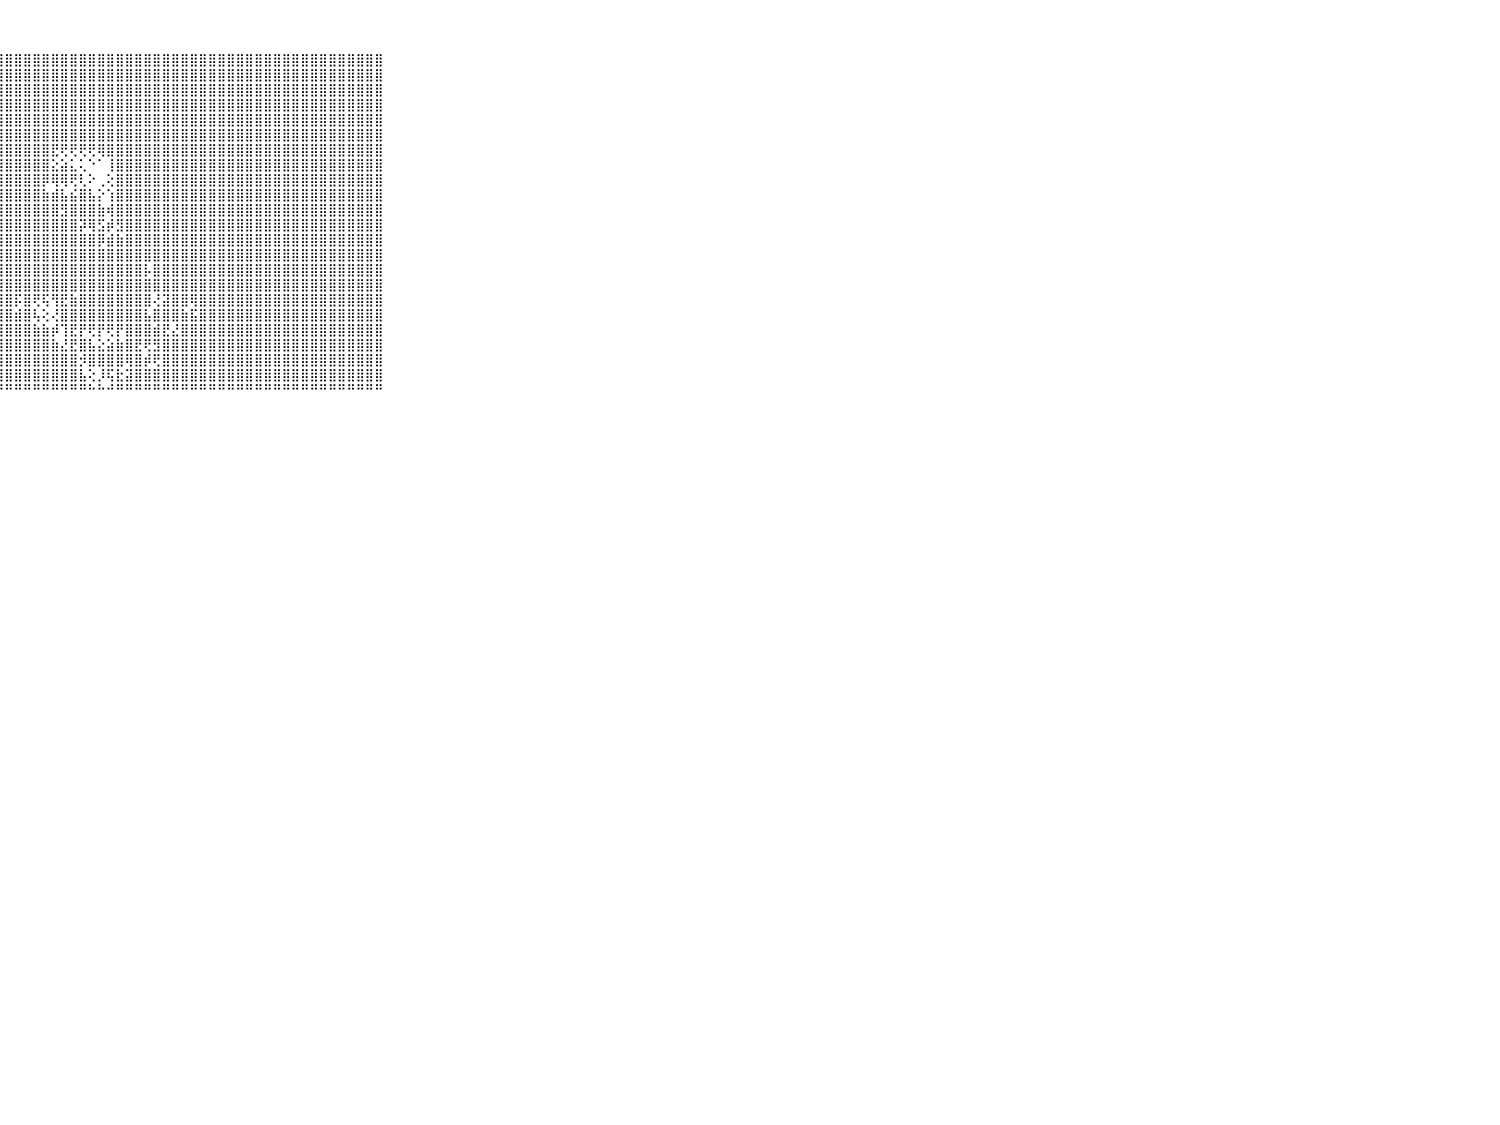

⠀⠀⠀⠀⠀⠀⠀⠀⠀⠀⠀⣿⣿⣿⣿⣿⣿⣿⣿⡇⢕⢹⣿⣿⣿⣿⣿⣿⣿⣿⣿⣿⣿⣿⣿⣿⣿⣿⣿⣿⣿⣿⣿⣿⣿⣿⣿⣿⣿⣿⣿⣿⣿⣿⣿⣿⣿⣿⣿⣿⣿⣿⣿⣿⣿⣿⣿⣿⣿⠀⠀⠀⠀⠀⠀⠀⠀⠀⠀⠀⠀
⠀⠀⠀⠀⠀⠀⠀⠀⠀⠀⠀⣿⣿⣿⣿⣿⣿⣿⣿⡇⢕⢸⣿⣿⣿⣿⣿⣿⣿⣿⣿⣿⣿⣿⣿⣿⣿⣿⣿⣿⣿⣿⣿⣿⣿⣿⣿⣿⣿⣿⣿⣿⣿⣿⣿⣿⣿⣿⣿⣿⣿⣿⣿⣿⣿⣿⣿⣿⣿⠀⠀⠀⠀⠀⠀⠀⠀⠀⠀⠀⠀
⠀⠀⠀⠀⠀⠀⠀⠀⠀⠀⠀⣿⣿⣿⣿⣿⣿⣿⣿⣷⢕⢸⣿⣿⣿⣿⣿⣿⣿⣿⣿⣿⣿⣿⣿⣿⣿⣿⣿⣿⣿⣿⣿⣿⣿⣿⣿⣿⣿⣿⣿⣿⣿⣿⣿⣿⣿⣿⣿⣿⣿⣿⣿⣿⣿⣿⣿⣿⣿⠀⠀⠀⠀⠀⠀⠀⠀⠀⠀⠀⠀
⠀⠀⠀⠀⠀⠀⠀⠀⠀⠀⠀⣿⣿⣿⣿⣿⣿⣿⣿⣿⢕⢼⣿⣿⣿⣿⣿⣿⣿⣿⣿⣿⣿⣿⣿⣿⣿⣿⣿⣿⣿⣿⣿⣿⣿⣿⣿⣿⣿⣿⣿⣿⣿⣿⣿⣿⣿⣿⣿⣿⣿⣿⣿⣿⣿⣿⣿⣿⣿⠀⠀⠀⠀⠀⠀⠀⠀⠀⠀⠀⠀
⠀⠀⠀⠀⠀⠀⠀⠀⠀⠀⠀⣿⣿⣿⣿⣿⣿⣿⣿⣿⢕⢸⣿⣿⣿⣿⣿⣿⣿⣿⣿⣿⣿⣿⣿⣿⣿⣿⣿⣿⣿⣿⣿⣿⣿⣿⣿⣿⣿⣿⣿⣿⣿⣿⣿⣿⣿⣿⣿⣿⣿⣿⣿⣿⣿⣿⣿⣿⣿⠀⠀⠀⠀⠀⠀⠀⠀⠀⠀⠀⠀
⠀⠀⠀⠀⠀⠀⠀⠀⠀⠀⠀⣿⣿⣿⣿⣿⣿⣿⣿⣿⢕⢺⣿⣿⣿⣿⣿⣿⣿⣿⣿⣿⣿⣿⣿⣿⣿⣿⣿⣿⣿⣿⣿⣿⣿⣿⣿⣿⣿⣿⣿⣿⣿⣿⣿⣿⣿⣿⣿⣿⣿⣿⣿⣿⣿⣿⣿⣿⣿⠀⠀⠀⠀⠀⠀⠀⠀⠀⠀⠀⠀
⠀⠀⠀⠀⠀⠀⠀⠀⠀⠀⠀⣿⣿⣿⣿⣿⣿⣿⣿⣿⢕⢸⣿⣿⣿⣿⣿⣿⣿⣿⣿⣿⣿⣟⢟⢟⢟⢟⢿⣿⣿⣿⣿⣿⣿⣿⣿⣿⣿⣿⣿⣿⣿⣿⣿⣿⣿⣿⣿⣿⣿⣿⣿⣿⣿⣿⣿⣿⣿⠀⠀⠀⠀⠀⠀⠀⠀⠀⠀⠀⠀
⠀⠀⠀⠀⠀⠀⠀⠀⠀⠀⠀⣿⣿⣿⣿⣿⣿⣿⣿⣿⢕⢜⣿⣿⣿⣿⣿⣿⣿⣿⣿⣿⣿⣕⣵⣅⢅⠑⠁⢸⣿⣿⣿⣿⣿⣿⣿⣿⣿⣿⣿⣿⣿⣿⣿⣿⣿⣿⣿⣿⣿⣿⣿⣿⣿⣿⣿⣿⣿⠀⠀⠀⠀⠀⠀⠀⠀⠀⠀⠀⠀
⠀⠀⠀⠀⠀⠀⠀⠀⠀⠀⠀⣿⣿⣿⣿⣿⣿⣿⣿⣿⢕⢕⣿⣿⣿⣿⣿⣿⣿⣿⣿⣿⡿⢿⢿⢟⢇⠕⢀⢕⣿⣿⣿⣿⣿⣿⣿⣿⣿⣿⣿⣿⣿⣿⣿⣿⣿⣿⣿⣿⣿⣿⣿⣿⣿⣿⣿⣿⣿⠀⠀⠀⠀⠀⠀⠀⠀⠀⠀⠀⠀
⠀⠀⠀⠀⠀⠀⠀⠀⠀⠀⠀⣿⣿⣿⣿⣿⣿⣿⣿⣿⢕⢕⣿⣿⣿⣿⣿⣿⣿⣿⣿⣿⣷⣾⣧⣮⣿⣧⡕⢱⣿⣿⣿⣿⣿⣿⣿⣿⣿⣿⣿⣿⣿⣿⣿⣿⣿⣿⣿⣿⣿⣿⣿⣿⣿⣿⣿⣿⣿⠀⠀⠀⠀⠀⠀⠀⠀⠀⠀⠀⠀
⠀⠀⠀⠀⠀⠀⠀⠀⠀⠀⠀⣿⣿⣿⣿⣿⣿⣿⣿⣿⢕⢕⣿⣿⣿⣿⣿⣿⣿⣿⣿⣿⣿⣿⣻⣿⣿⣿⣷⢾⣿⣿⣿⣿⣿⣿⣿⣿⣿⣿⣿⣿⣿⣿⣿⣿⣿⣿⣿⣿⣿⣿⣿⣿⣿⣿⣿⣿⣿⠀⠀⠀⠀⠀⠀⠀⠀⠀⠀⠀⠀
⠀⠀⠀⠀⠀⠀⠀⠀⠀⠀⠀⣿⣿⣿⣿⣿⣿⣿⣿⣿⢕⢕⣿⣿⣿⣿⣿⣿⣿⣿⣿⣿⣿⣿⣿⣿⡽⢿⣫⡾⣻⣿⣿⣿⣿⣿⣿⣿⣿⣿⣿⣿⣿⣿⣿⣿⣿⣿⣿⣿⣿⣿⣿⣿⣿⣿⣿⣿⣿⠀⠀⠀⠀⠀⠀⠀⠀⠀⠀⠀⠀
⠀⠀⠀⠀⠀⠀⠀⠀⠀⠀⠀⣿⣿⣿⣿⣿⣿⣿⣿⣿⡕⢕⣿⣿⣿⣿⣿⣿⣿⣿⣿⣿⣿⣿⣿⣿⣿⣿⡿⣾⣷⣿⣿⣿⣿⣿⣿⣿⣿⣿⣿⣿⣿⣿⣿⣿⣿⣿⣿⣿⣿⣿⣿⣿⣿⣿⣿⣿⣿⠀⠀⠀⠀⠀⠀⠀⠀⠀⠀⠀⠀
⠀⠀⠀⠀⠀⠀⠀⠀⠀⠀⠀⣿⣿⣿⣿⣿⣿⣿⣿⣿⡇⢕⣿⣿⣿⣿⣿⣿⣿⣿⣿⣿⣿⣿⣿⣿⣿⣿⣿⣿⣿⣿⣿⣿⣿⣿⣿⣿⣿⣿⣿⣿⣿⣿⣿⣿⣿⣿⣿⣿⣿⣿⣿⣿⣿⣿⣿⣿⣿⠀⠀⠀⠀⠀⠀⠀⠀⠀⠀⠀⠀
⠀⠀⠀⠀⠀⠀⠀⠀⠀⠀⠀⣿⣿⣿⣿⣿⣿⣿⣿⣿⡇⢕⣿⣿⣿⣿⣿⣿⣿⣿⣿⣿⣿⣿⣿⣿⣿⣿⣿⣿⣿⣿⣿⡧⣿⣿⣿⣿⣿⣿⣿⣿⣿⣿⣿⣿⣿⣿⣿⣿⣿⣿⣿⣿⣿⣿⣿⣿⣿⠀⠀⠀⠀⠀⠀⠀⠀⠀⠀⠀⠀
⠀⠀⠀⠀⠀⠀⠀⠀⠀⠀⠀⣿⣿⣿⣿⣿⣿⣿⣿⣿⡇⢕⣿⣿⣿⣿⣿⣿⣿⣿⣿⣿⣿⣿⣿⣿⣿⣿⣿⣿⣿⣿⣿⣿⣿⣿⣿⣿⣿⣿⣿⣿⣿⣿⣿⣿⣿⣿⣿⣿⣿⣿⣿⣿⣿⣿⣿⣿⣿⠀⠀⠀⠀⠀⠀⠀⠀⠀⠀⠀⠀
⠀⠀⠀⠀⠀⠀⠀⠀⠀⠀⠀⣿⣿⣿⣿⣿⣿⣿⣿⣿⡇⢕⣿⣿⣿⣿⣿⣿⣿⡯⣿⢟⢯⢻⣟⣷⣿⣿⣿⣿⣿⣿⣿⣿⢜⣽⣿⣿⢿⣿⣿⣿⣿⣿⣿⣿⣿⣿⣿⣿⣿⣿⣿⣿⣿⣿⣿⣿⣿⠀⠀⠀⠀⠀⠀⠀⠀⠀⠀⠀⠀
⠀⠀⠀⠀⠀⠀⠀⠀⠀⠀⠀⣿⣿⣿⣿⣿⣿⣿⣿⣿⡇⢕⣿⣿⣿⣿⣿⣿⣿⣾⣿⢧⢕⢜⣿⣿⣿⣿⣿⣿⣿⣿⣿⣧⣿⣿⣿⣷⣯⣿⣿⣿⣿⣿⣿⣿⣿⣿⣿⣿⣿⣿⣿⣿⣿⣿⣿⣿⣿⠀⠀⠀⠀⠀⠀⠀⠀⠀⠀⠀⠀
⠀⠀⠀⠀⠀⠀⠀⠀⠀⠀⠀⣿⣿⣿⣿⣿⣿⣿⣿⣿⡇⢕⣿⣿⣿⣿⣿⣿⣿⣿⣿⣷⣷⡾⢹⣟⡟⢟⡟⢟⡟⣿⣿⣿⣾⣟⣜⣿⣿⣿⣿⣿⣿⣿⣿⣿⣿⣿⣿⣿⣿⣿⣿⣿⣿⣿⣿⣿⣿⠀⠀⠀⠀⠀⠀⠀⠀⠀⠀⠀⠀
⠀⠀⠀⠀⠀⠀⠀⠀⠀⠀⠀⣿⣿⣿⣿⣿⣿⣿⣿⣿⡇⢕⣿⣿⣿⣿⣿⣿⣿⣿⣿⣿⣿⣷⣜⣟⣿⣧⣕⣵⣷⣿⣟⢟⣻⣿⣿⣿⣿⣿⣿⣿⣿⣿⣿⣿⣿⣿⣿⣿⣿⣿⣿⣿⣿⣿⣿⣿⣿⠀⠀⠀⠀⠀⠀⠀⠀⠀⠀⠀⠀
⠀⠀⠀⠀⠀⠀⠀⠀⠀⠀⠀⣿⣿⣿⣿⣿⣿⣿⣿⣿⡇⢕⢸⣿⣿⣿⣿⣿⣿⣿⣿⣿⣿⣿⣿⣿⡺⣿⣿⣿⣿⢿⣿⡾⢟⣿⣿⣿⣿⣿⣿⣿⣿⣿⣿⣿⣿⣿⣿⣿⣿⣿⣿⣿⣿⣿⣿⣿⣿⠀⠀⠀⠀⠀⠀⠀⠀⠀⠀⠀⠀
⠀⠀⠀⠀⠀⠀⠀⠀⠀⠀⠀⣹⣿⣿⣟⣻⡿⢿⢿⣿⡇⢕⢸⣿⣿⣿⣿⣿⣿⣿⣿⣿⣿⣿⣿⣿⣧⢕⡸⢯⣗⣽⣿⣿⣿⣿⣿⣿⣿⣿⣿⣿⣿⣿⣿⣿⣿⣿⣿⣿⣿⣿⣿⣿⣿⣿⣿⣿⣿⠀⠀⠀⠀⠀⠀⠀⠀⠀⠀⠀⠀
⠀⠀⠀⠀⠀⠀⠀⠀⠀⠀⠀⠘⠛⠛⠛⠛⠛⠛⠛⠛⠃⠑⠑⠛⠛⠙⠋⠛⠛⠛⠛⠛⠛⠛⠛⠛⠛⠓⠓⠚⠛⠛⠛⠛⠛⠛⠛⠛⠛⠛⠛⠛⠛⠛⠛⠛⠛⠛⠛⠛⠛⠛⠛⠛⠛⠛⠛⠛⠛⠀⠀⠀⠀⠀⠀⠀⠀⠀⠀⠀⠀